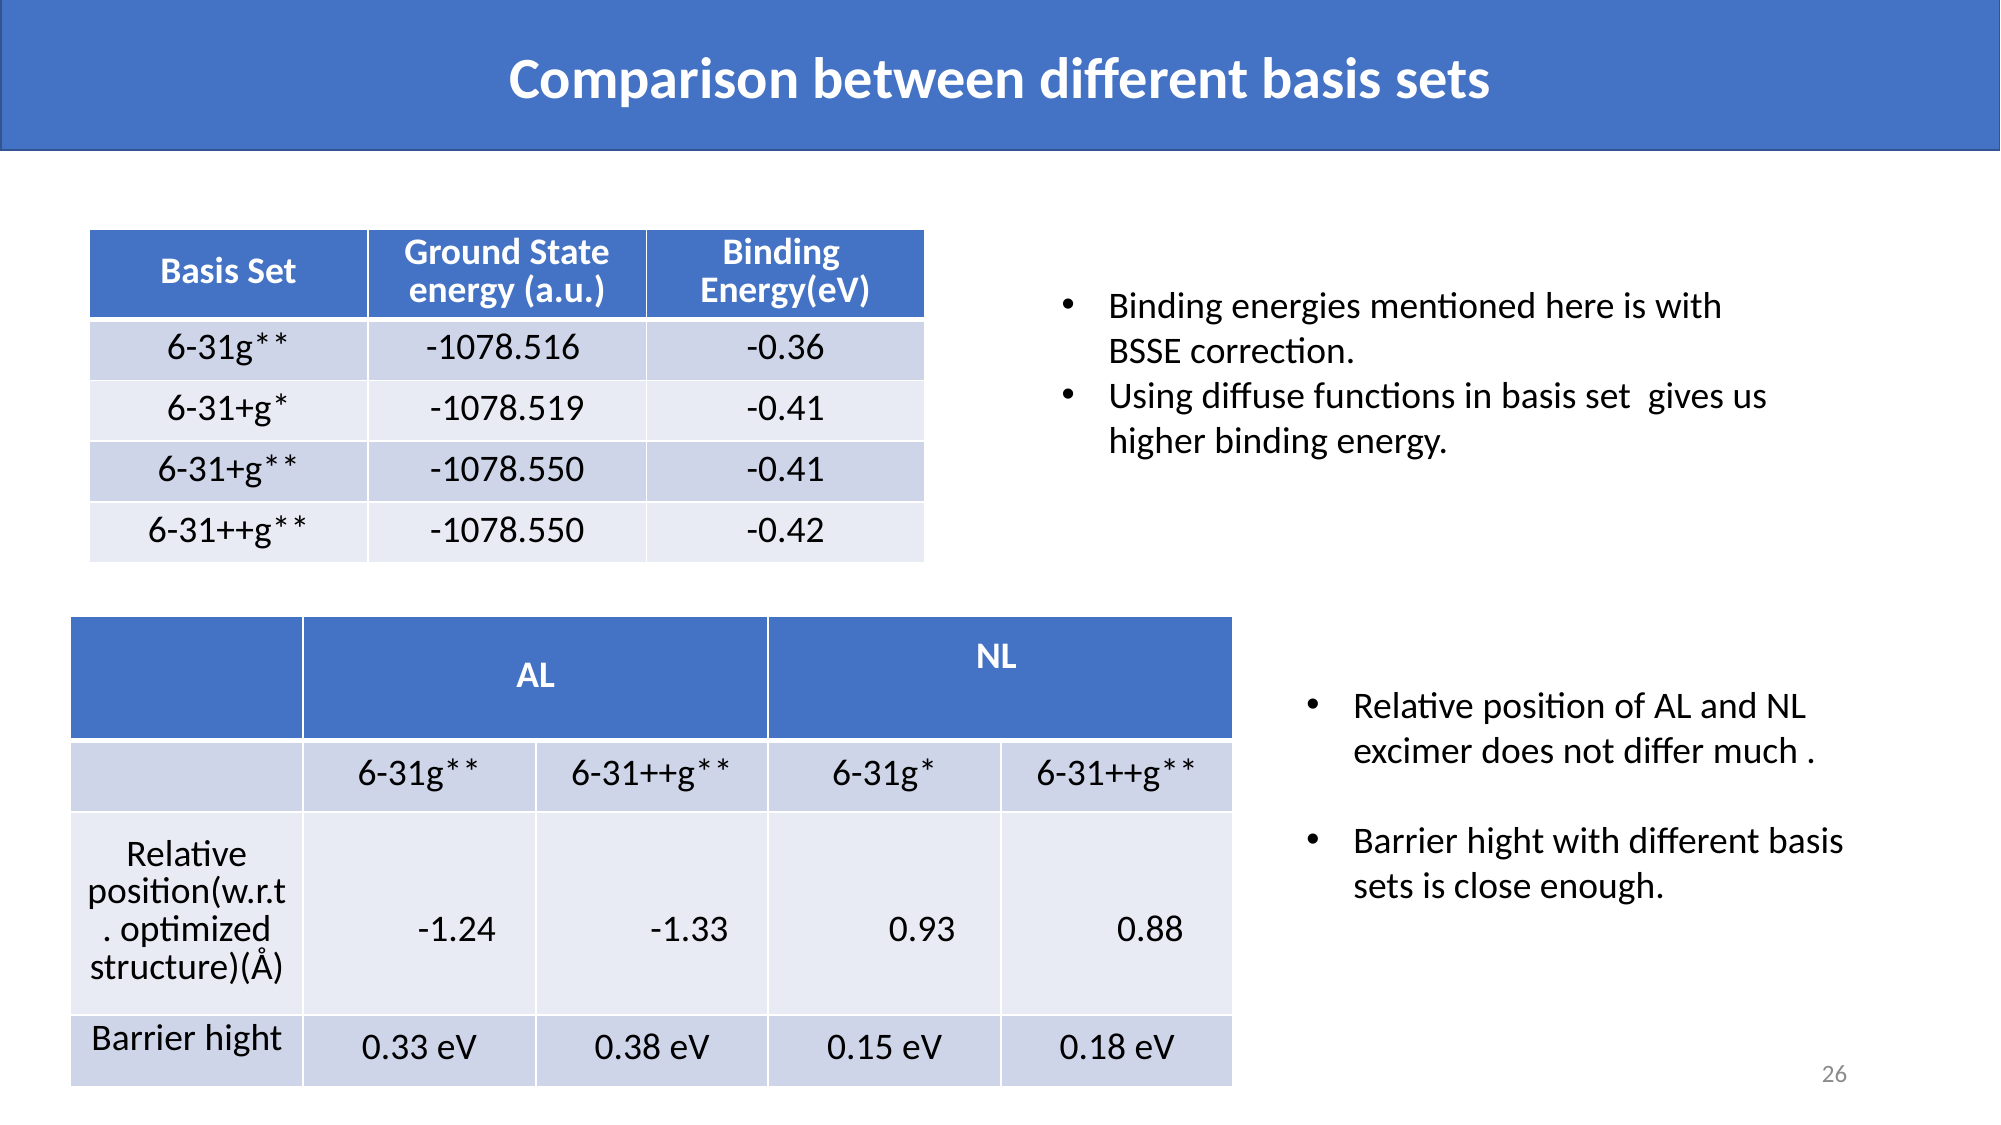

Comparison between different basis sets
| Basis Set | Ground State energy (a.u.) | Binding  Energy(eV) |
| --- | --- | --- |
| 6-31g\*\* | -1078.516 | -0.36 |
| 6-31+g\* | -1078.519 | -0.41 |
| 6-31+g\*\* | -1078.550 | -0.41 |
| 6-31++g\*\* | -1078.550 | -0.42 |
Binding energies mentioned here is with BSSE correction.
Using diffuse functions in basis set  gives us higher binding energy.

|  | AL |  | NL |  |
| --- | --- | --- | --- | --- |
|  | 6-31g\*\* | 6-31++g\*\* | 6-31g\* | 6-31++g\*\* |
| Relative position(w.r.t. optimized structure)(Å) | -1.24 | -1.33 | 0.93 | 0.88 |
| Barrier hight | 0.33 eV | 0.38 eV | 0.15 eV | 0.18 eV |
Relative position of AL and NL excimer does not differ much .

Barrier hight with different basis sets is close enough.
26